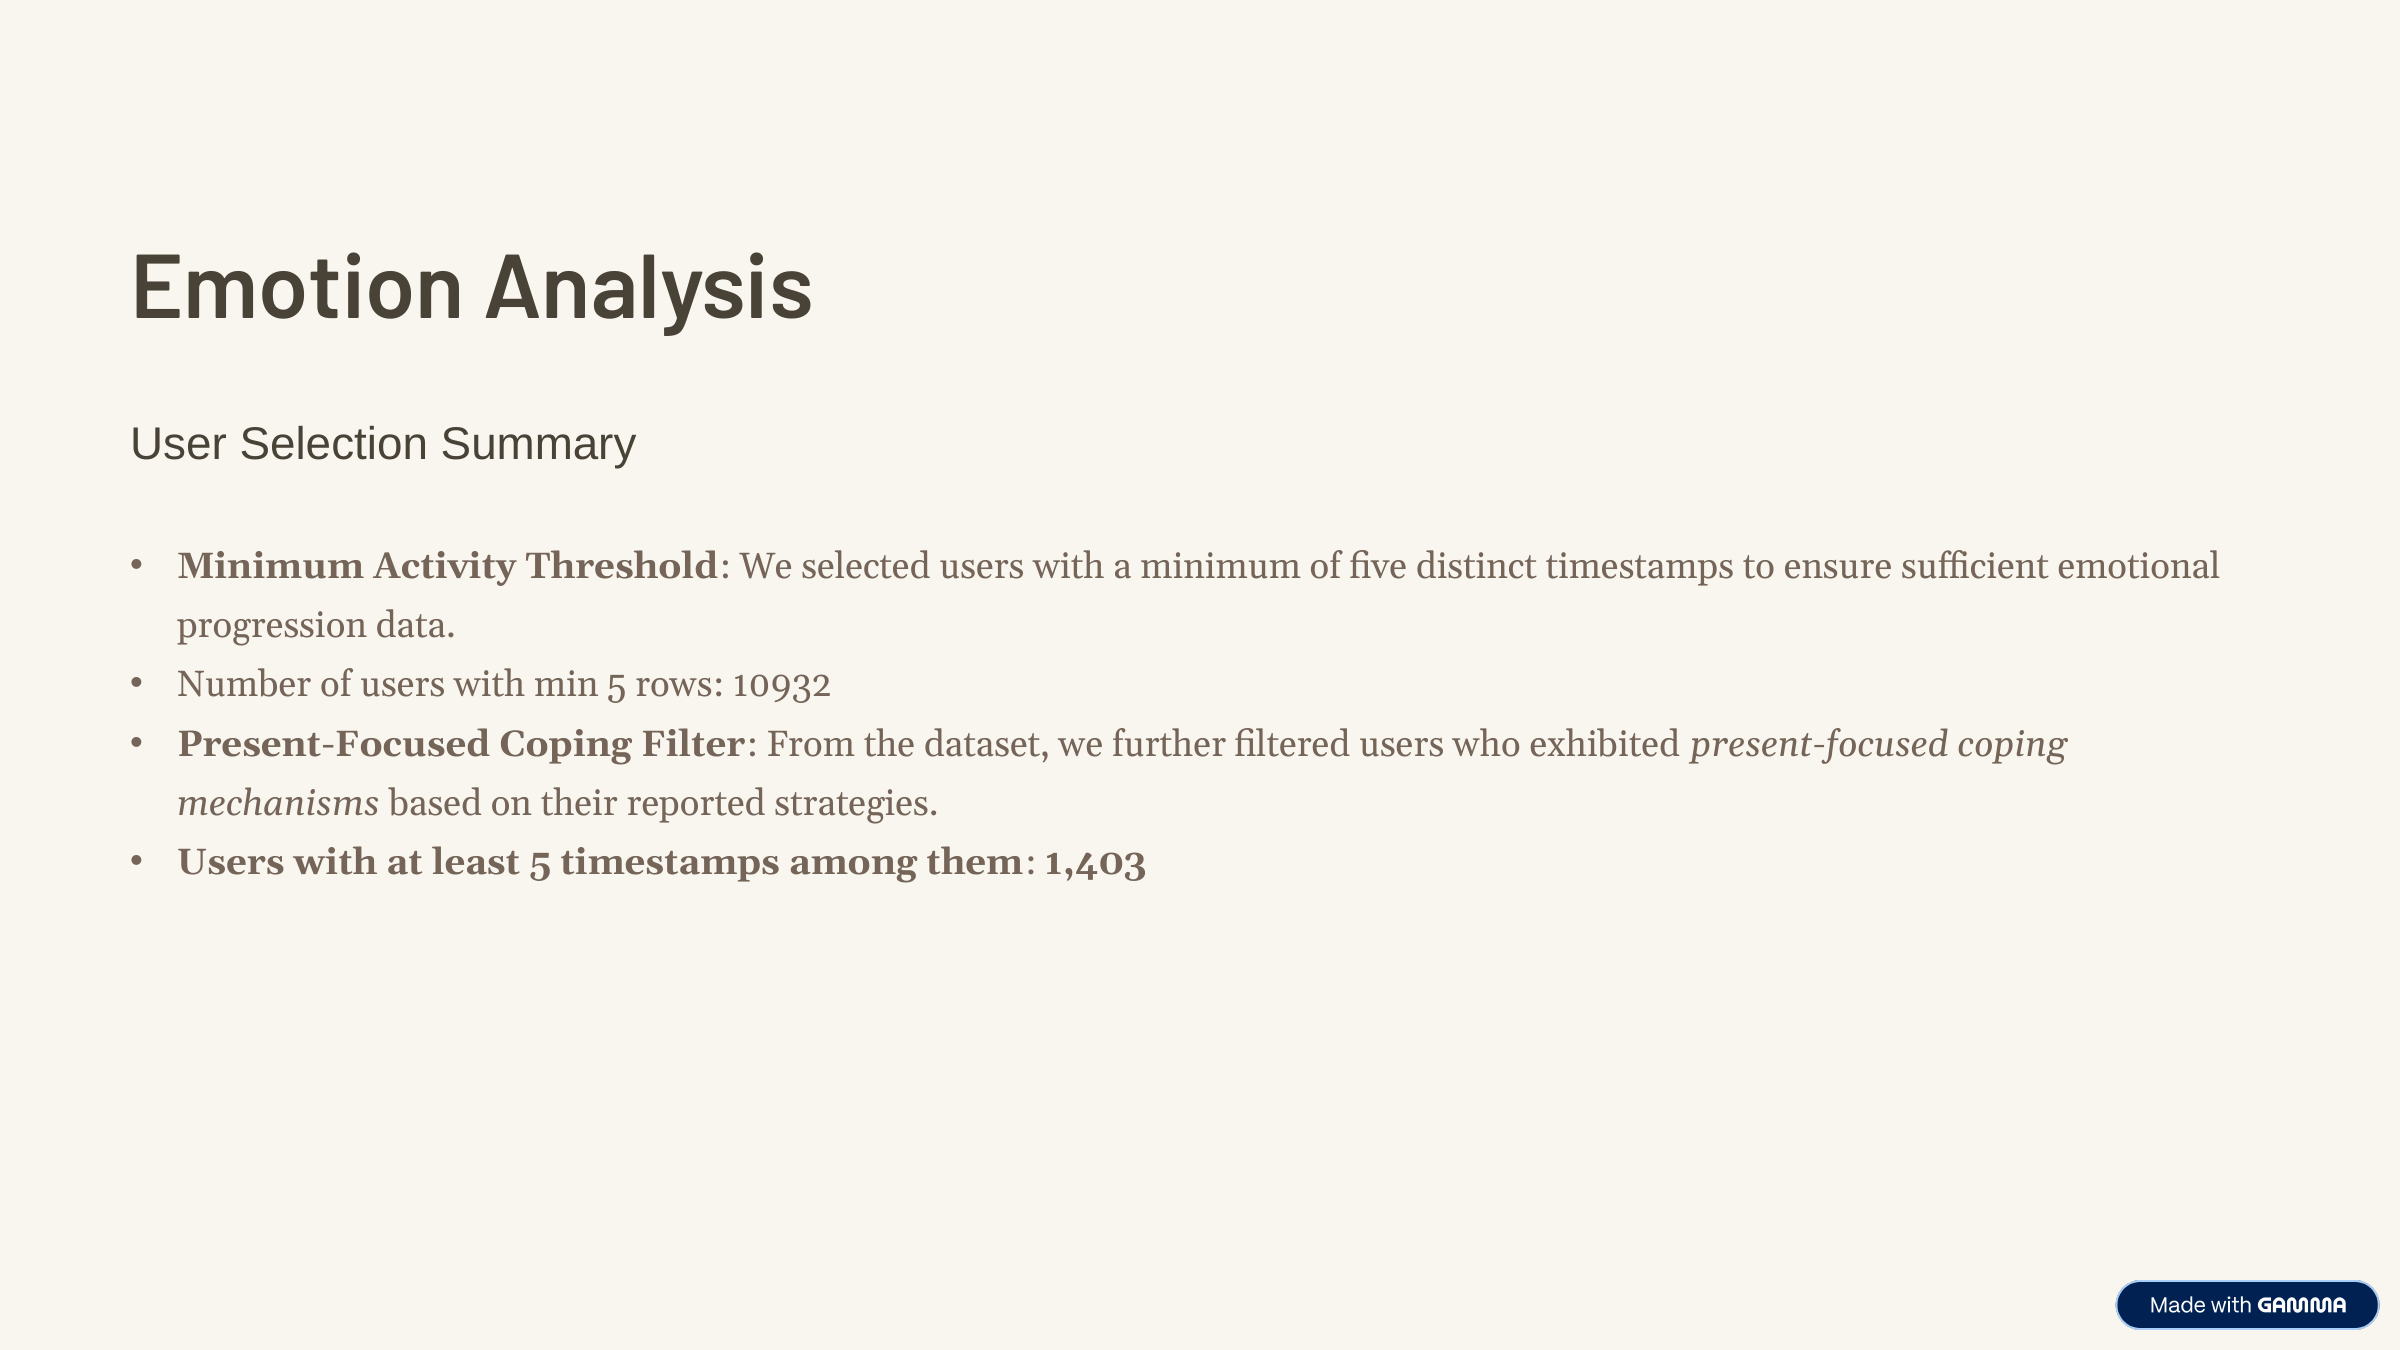

Emotion Analysis
User Selection Summary
Minimum Activity Threshold: We selected users with a minimum of five distinct timestamps to ensure sufficient emotional progression data.
Number of users with min 5 rows: 10932
Present-Focused Coping Filter: From the dataset, we further filtered users who exhibited present-focused coping mechanisms based on their reported strategies.
Users with at least 5 timestamps among them: 1,403